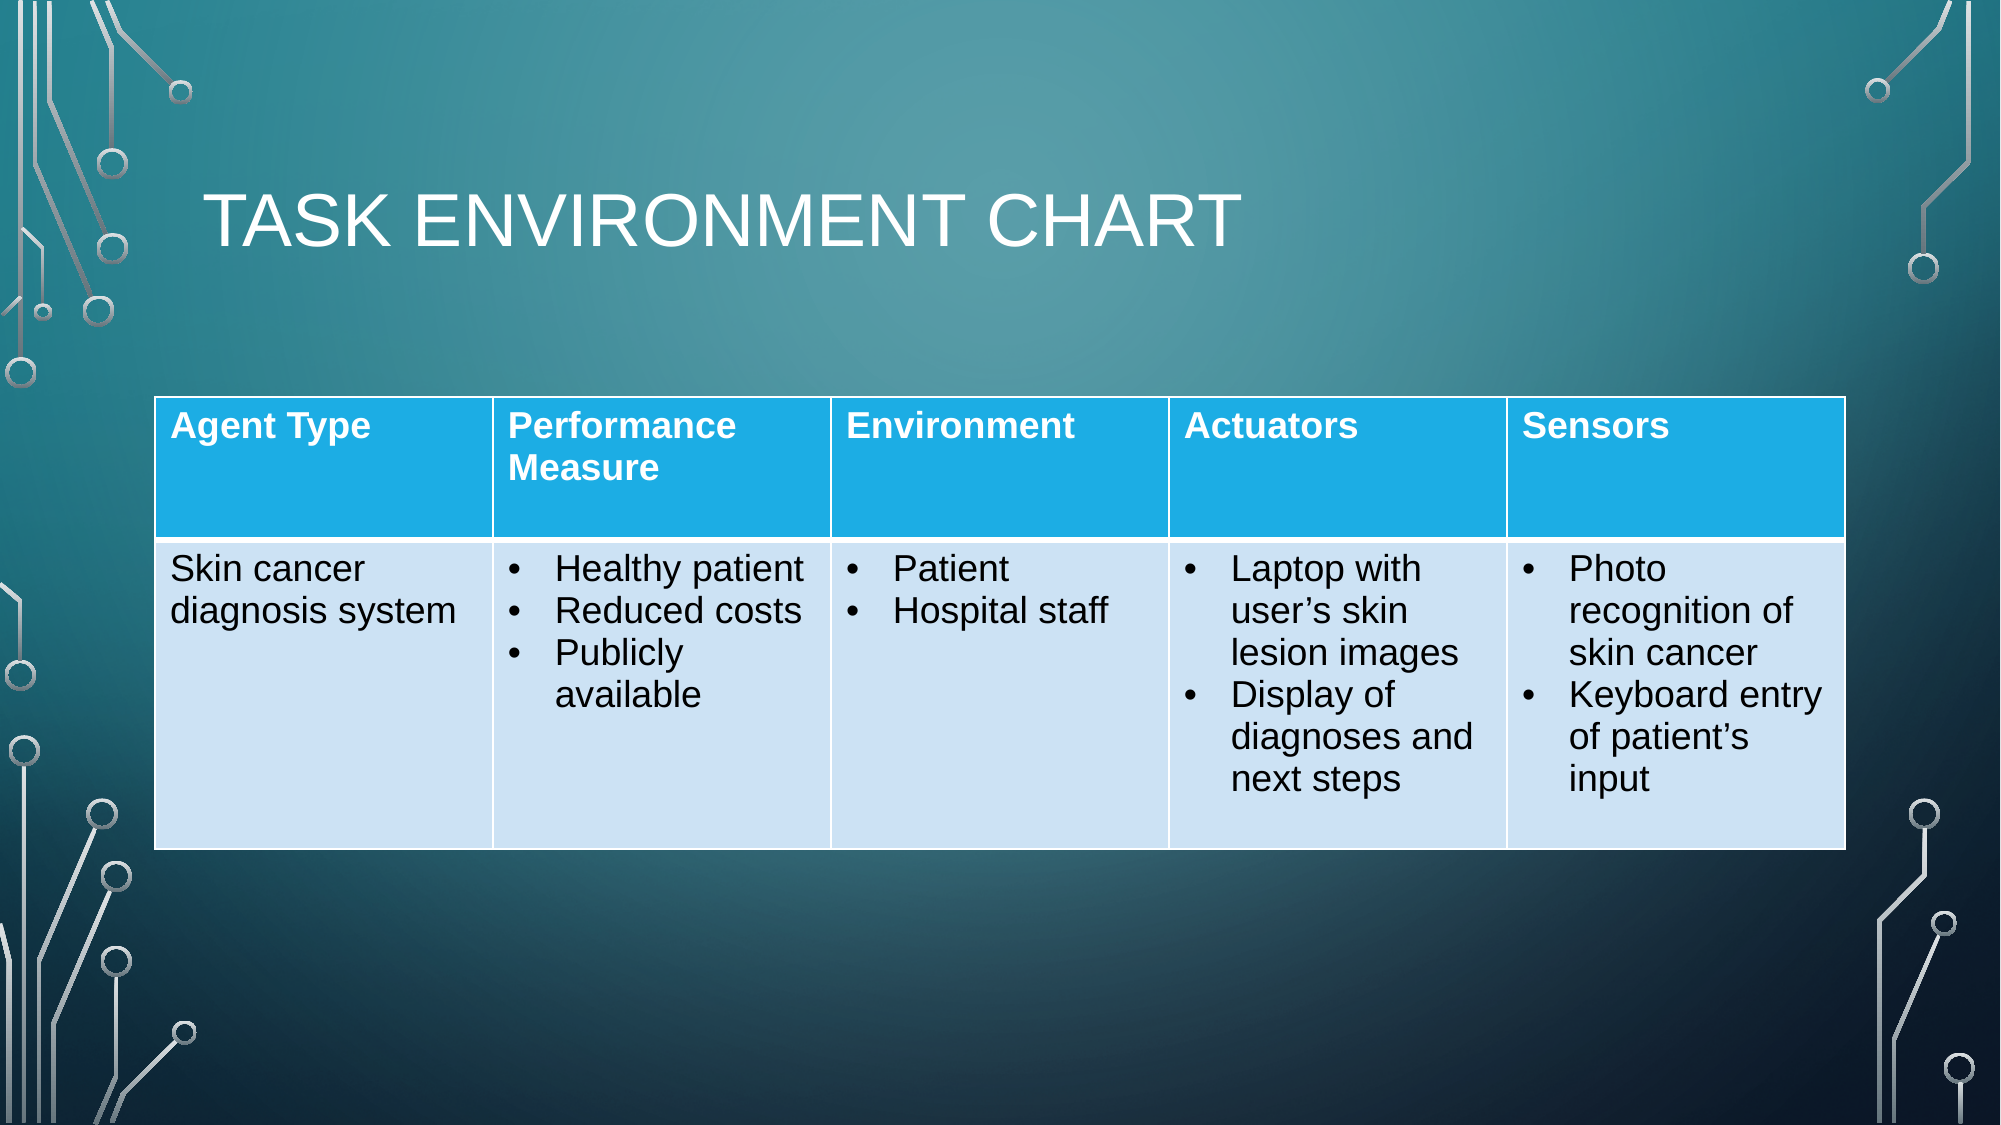

# Task environment Chart
| Agent Type | Performance Measure | Environment | Actuators | Sensors |
| --- | --- | --- | --- | --- |
| Skin cancer diagnosis system | Healthy patient Reduced costs Publicly available | Patient Hospital staff | Laptop with user’s skin lesion images Display of diagnoses and next steps | Photo recognition of skin cancer Keyboard entry of patient’s input |